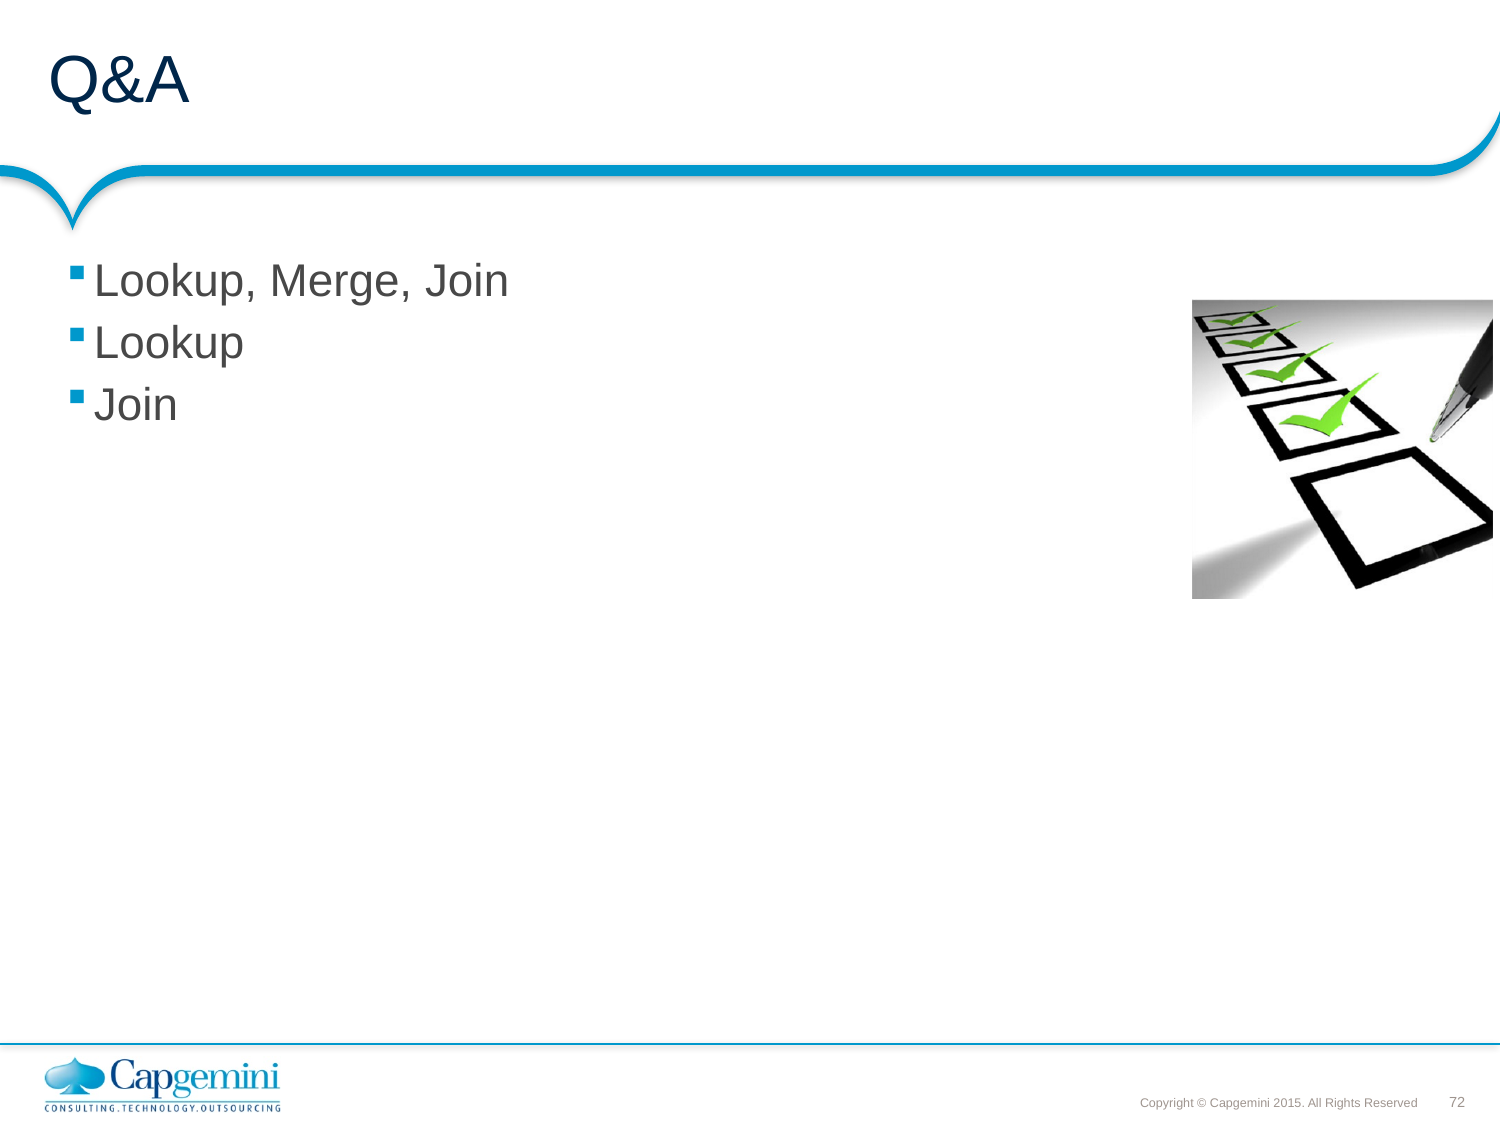

# Q&A
Lookup, Merge, Join
Lookup
Join